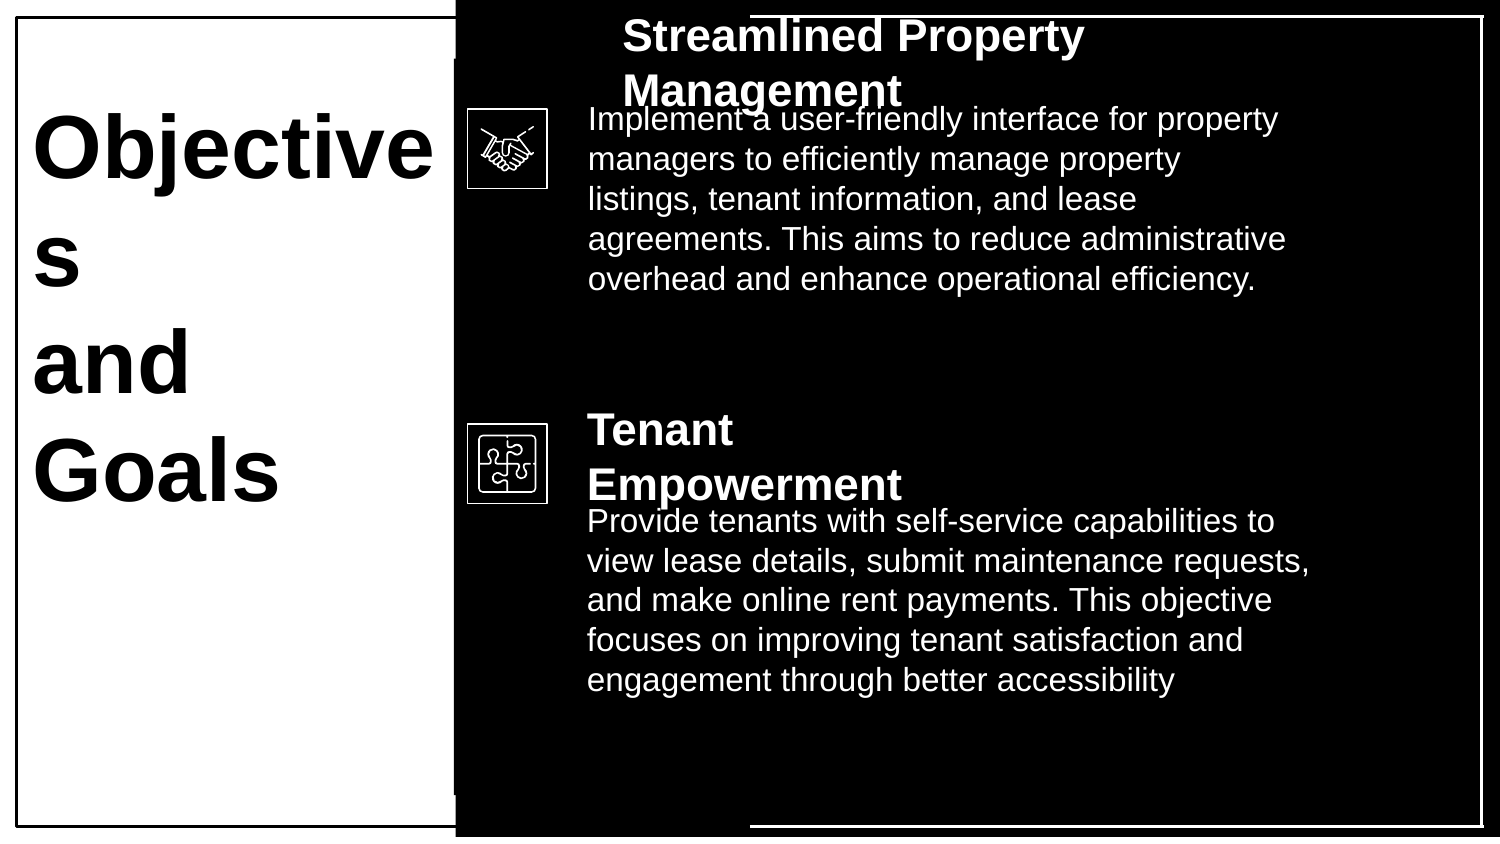

Streamlined Property Management
# Objectives and Goals
Implement a user-friendly interface for property managers to efficiently manage property listings, tenant information, and lease agreements. This aims to reduce administrative overhead and enhance operational efficiency.

Tenant Empowerment

Provide tenants with self-service capabilities to view lease details, submit maintenance requests, and make online rent payments. This objective focuses on improving tenant satisfaction and engagement through better accessibility